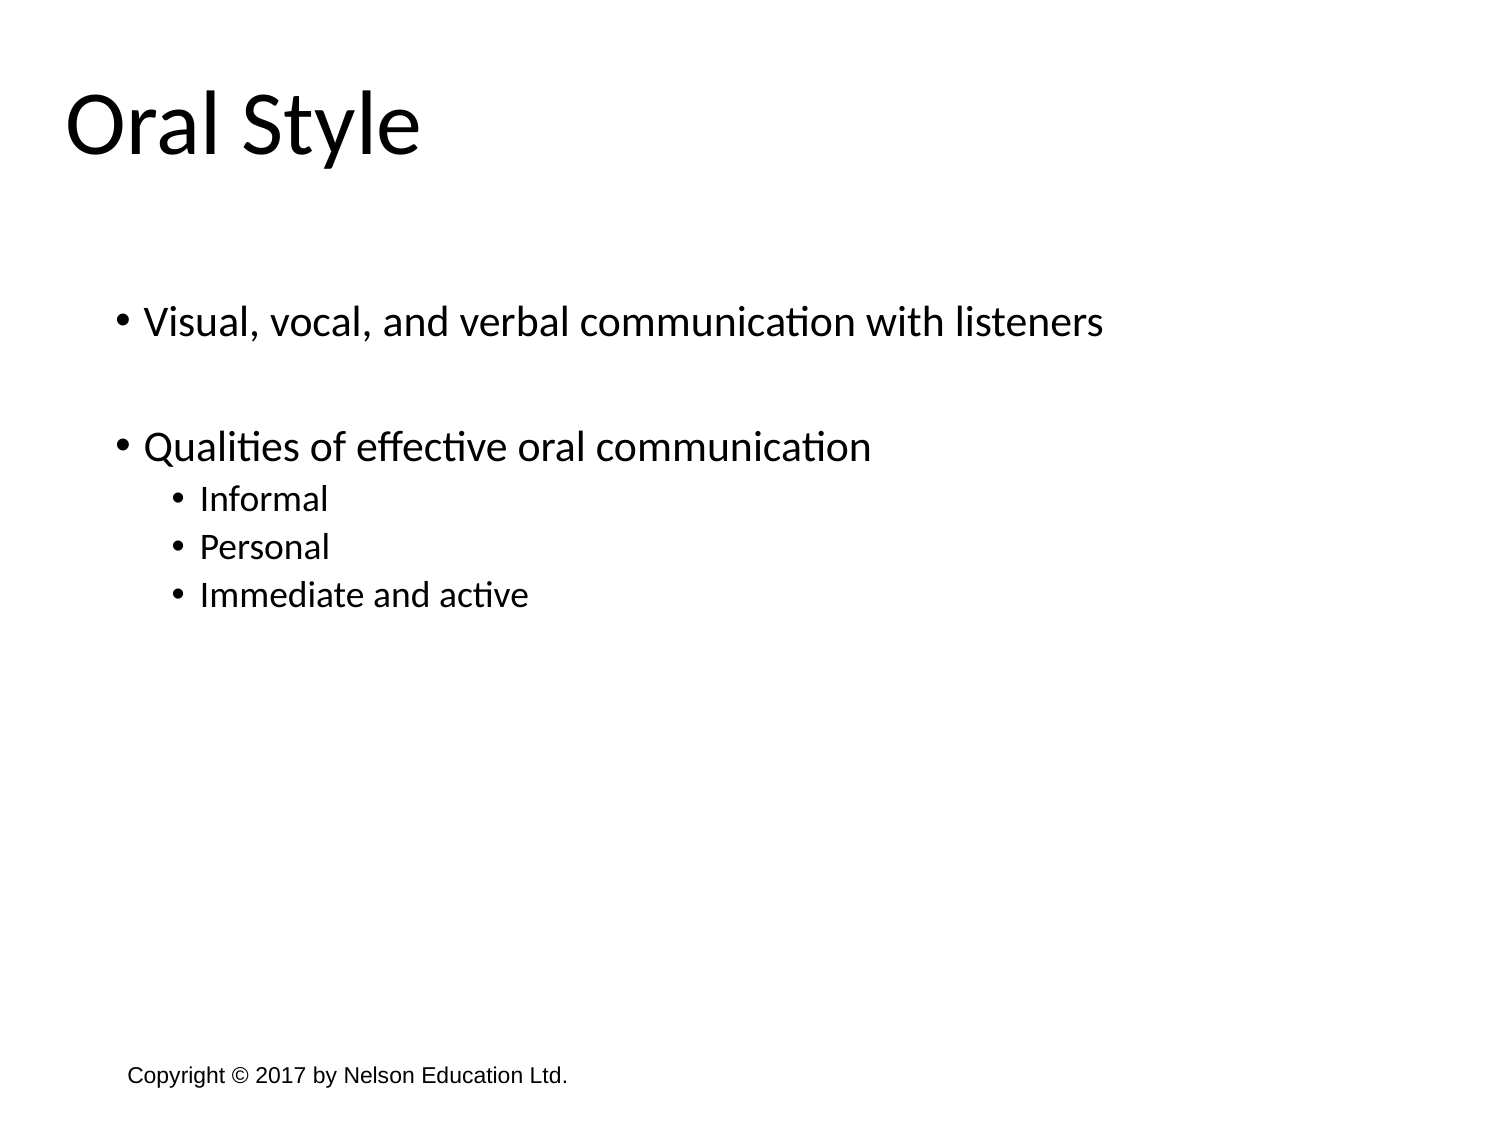

Oral Style
Visual, vocal, and verbal communication with listeners

Qualities of effective oral communication
Informal
Personal
Immediate and active